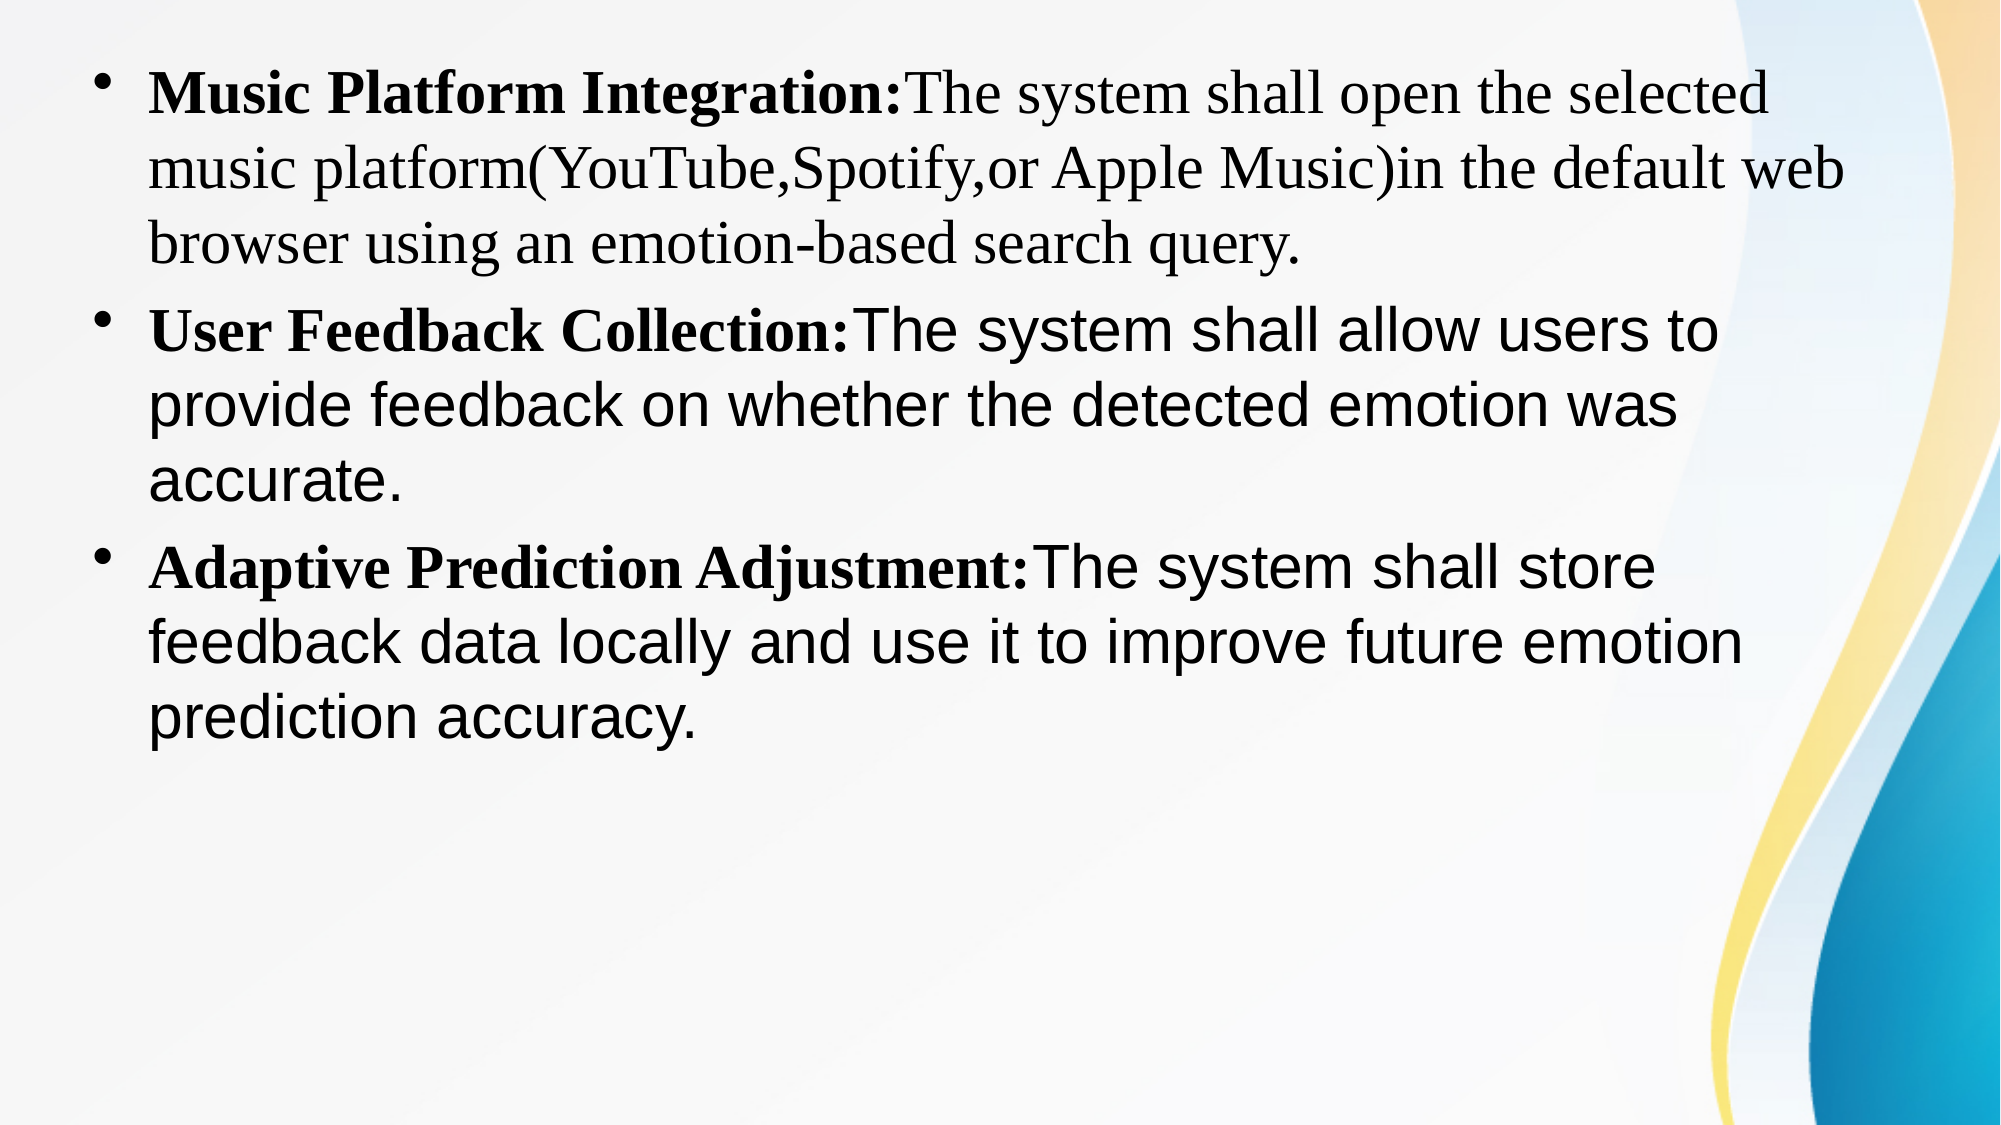

Music Platform Integration:The system shall open the selected music platform(YouTube,Spotify,or Apple Music)in the default web browser using an emotion-based search query.
User Feedback Collection:The system shall allow users to provide feedback on whether the detected emotion was accurate.
Adaptive Prediction Adjustment:The system shall store feedback data locally and use it to improve future emotion prediction accuracy.